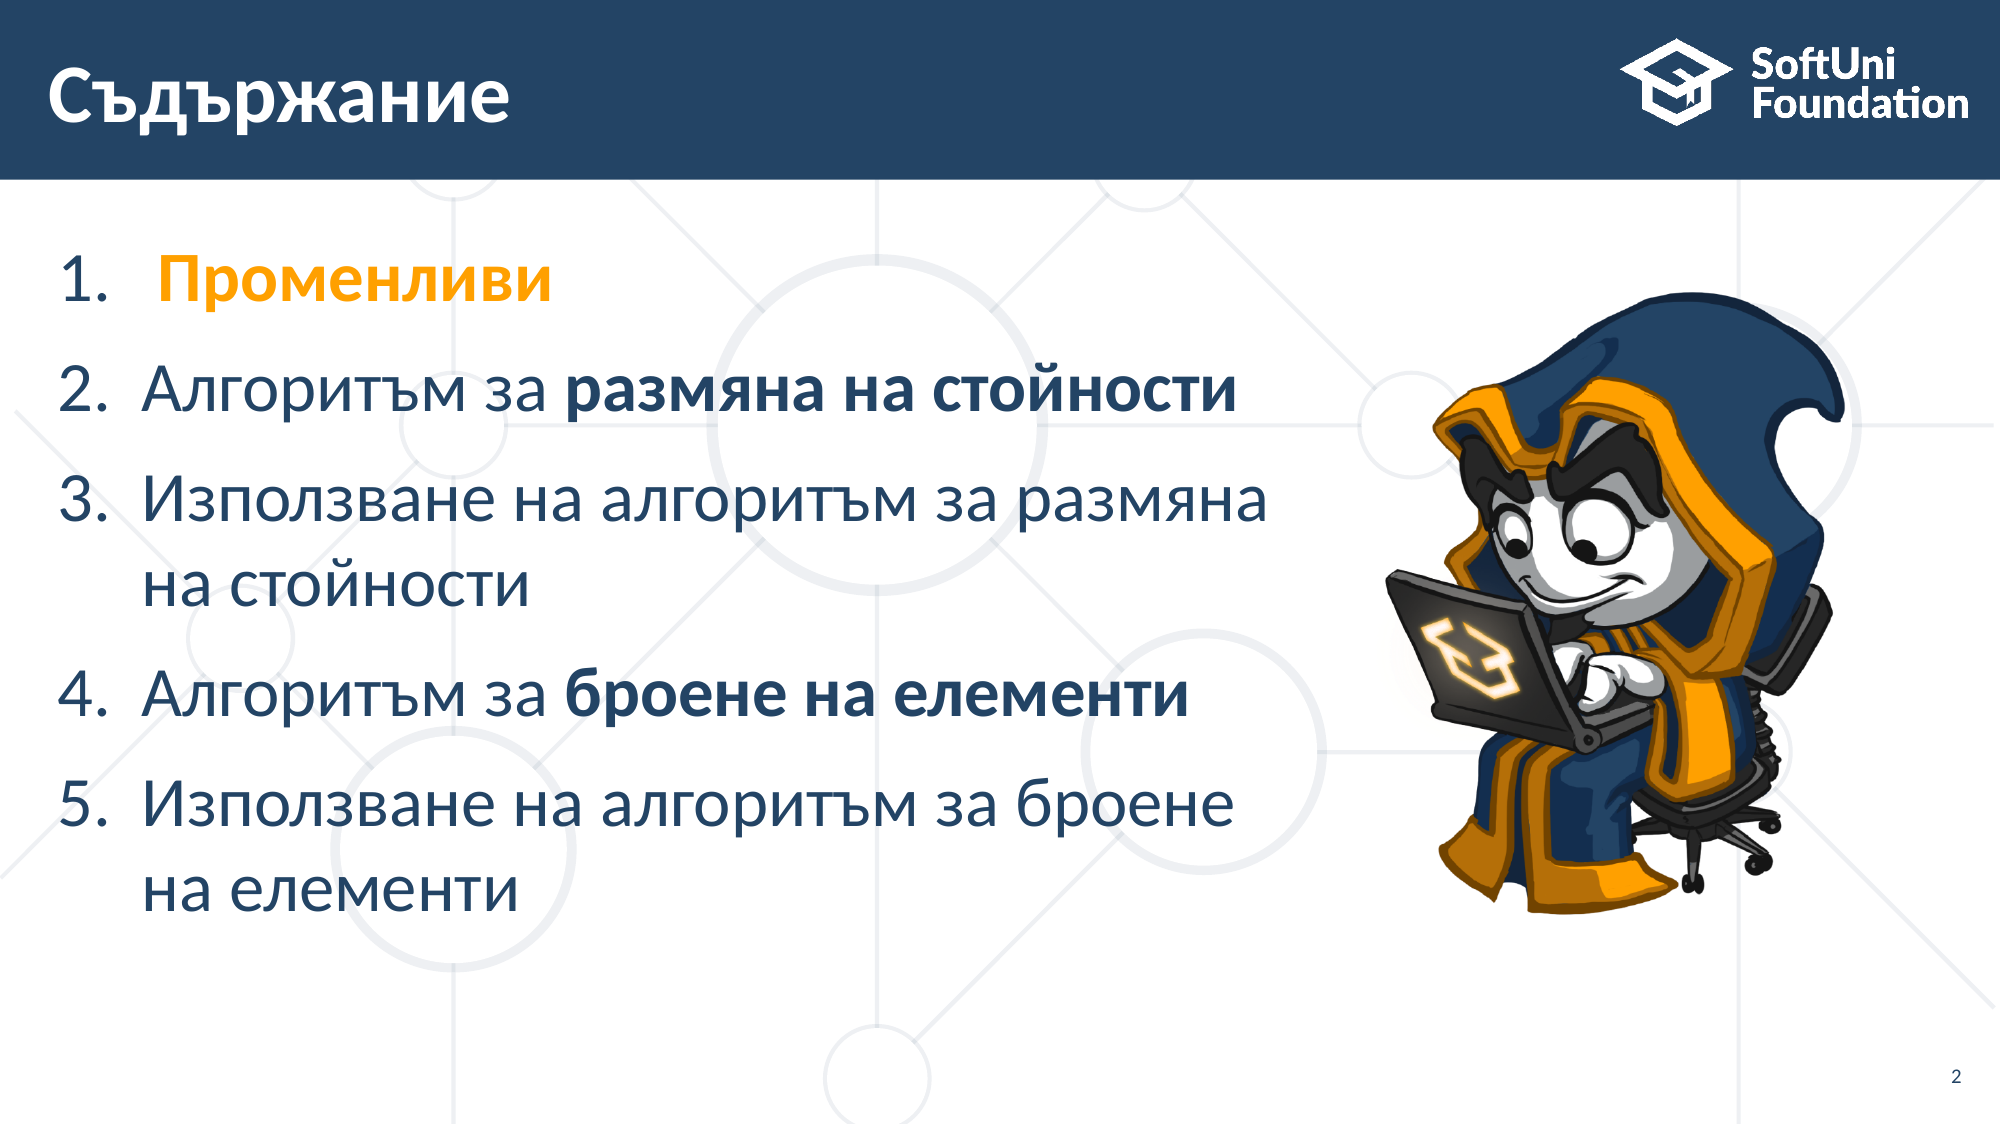

# Съдържание
 Променливи
Алгоритъм за размяна на стойности
Използване на алгоритъм за размяна на стойности
Алгоритъм за броене на елементи
Използване на алгоритъм за броене на елементи

2